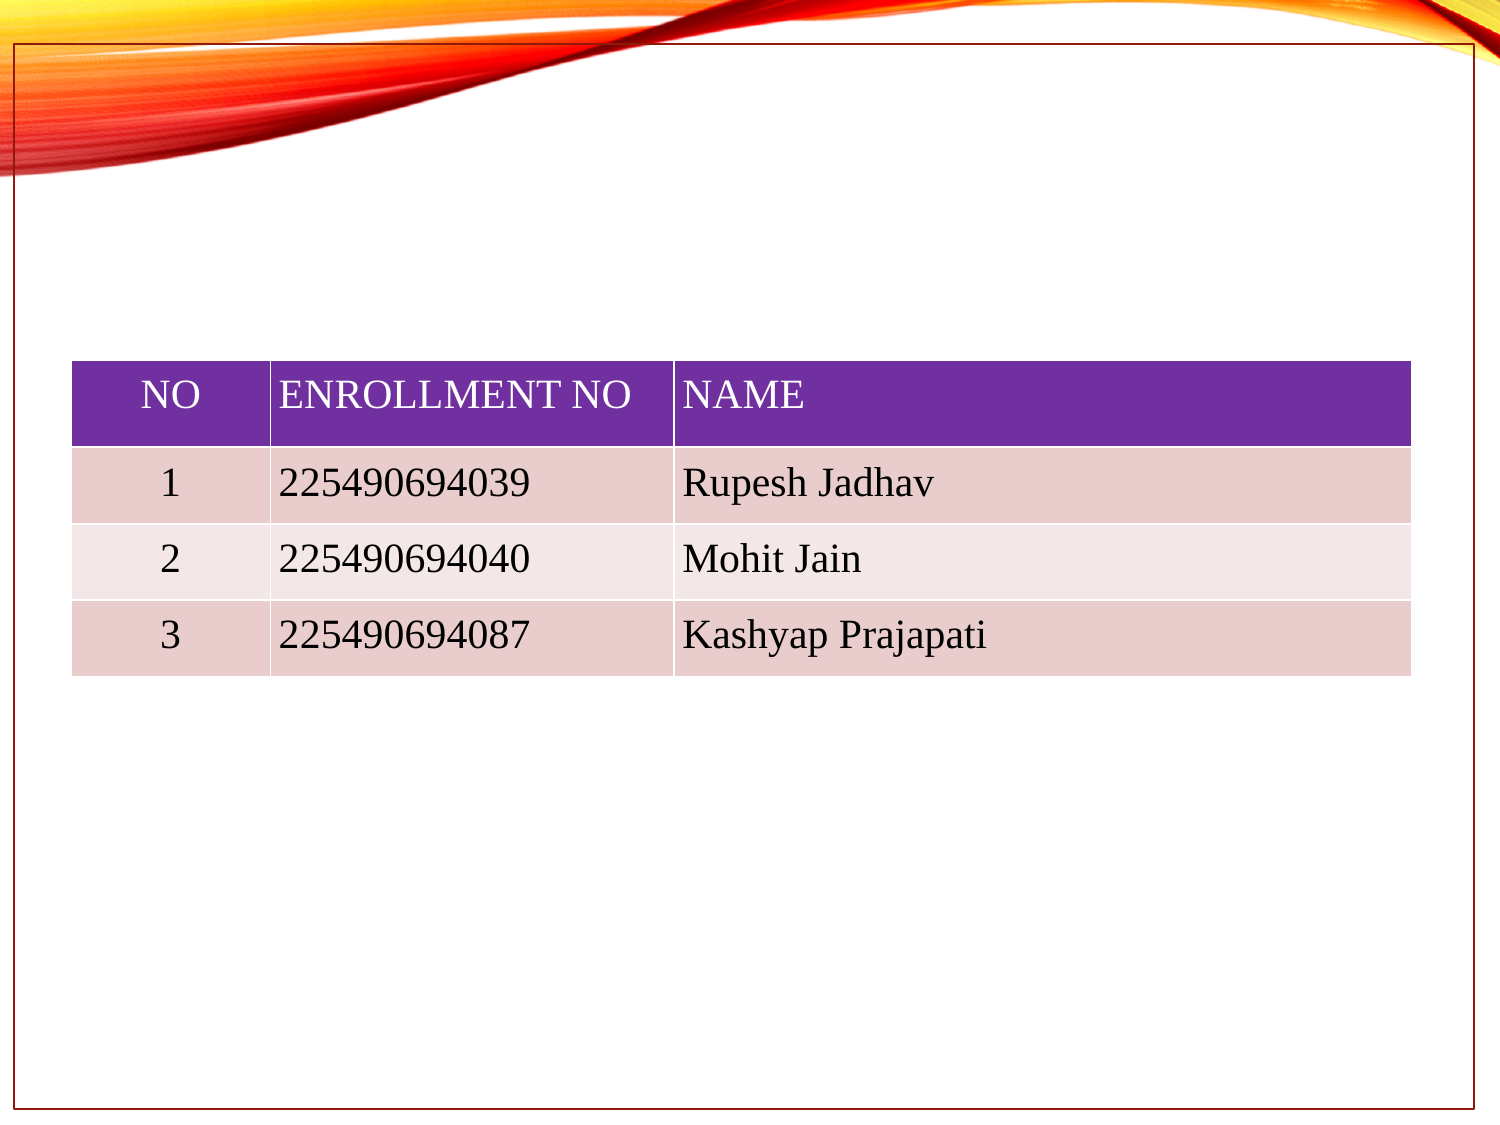

| NO | ENROLLMENT NO | NAME |
| --- | --- | --- |
| 1 | 225490694039 | Rupesh Jadhav |
| 2 | 225490694040 | Mohit Jain |
| 3 | 225490694087 | Kashyap Prajapati |